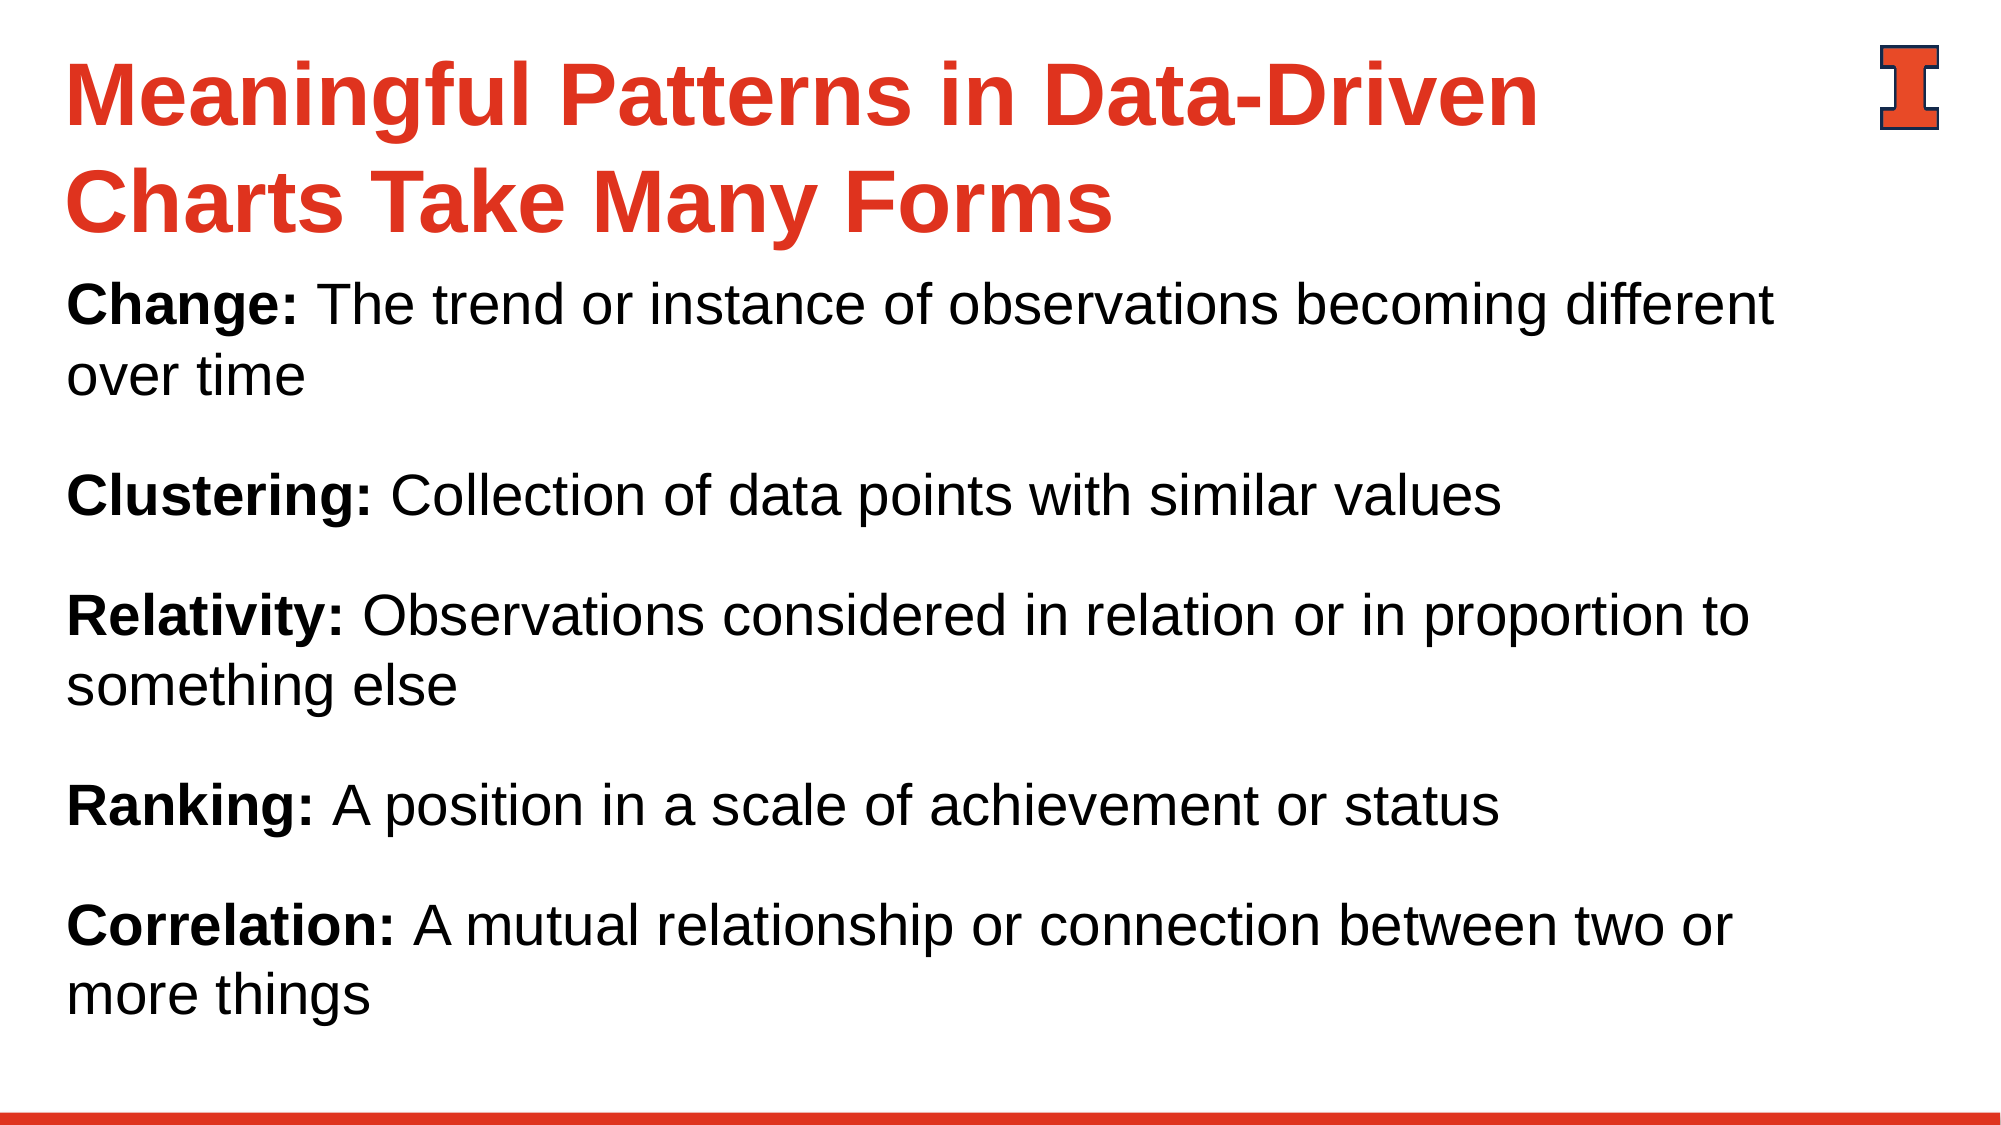

# Meaningful Patterns in Data-Driven Charts Take Many Forms
Change: The trend or instance of observations becoming different over time
Clustering: Collection of data points with similar values
Relativity: Observations considered in relation or in proportion to something else
Ranking: A position in a scale of achievement or status
Correlation: A mutual relationship or connection between two or more things